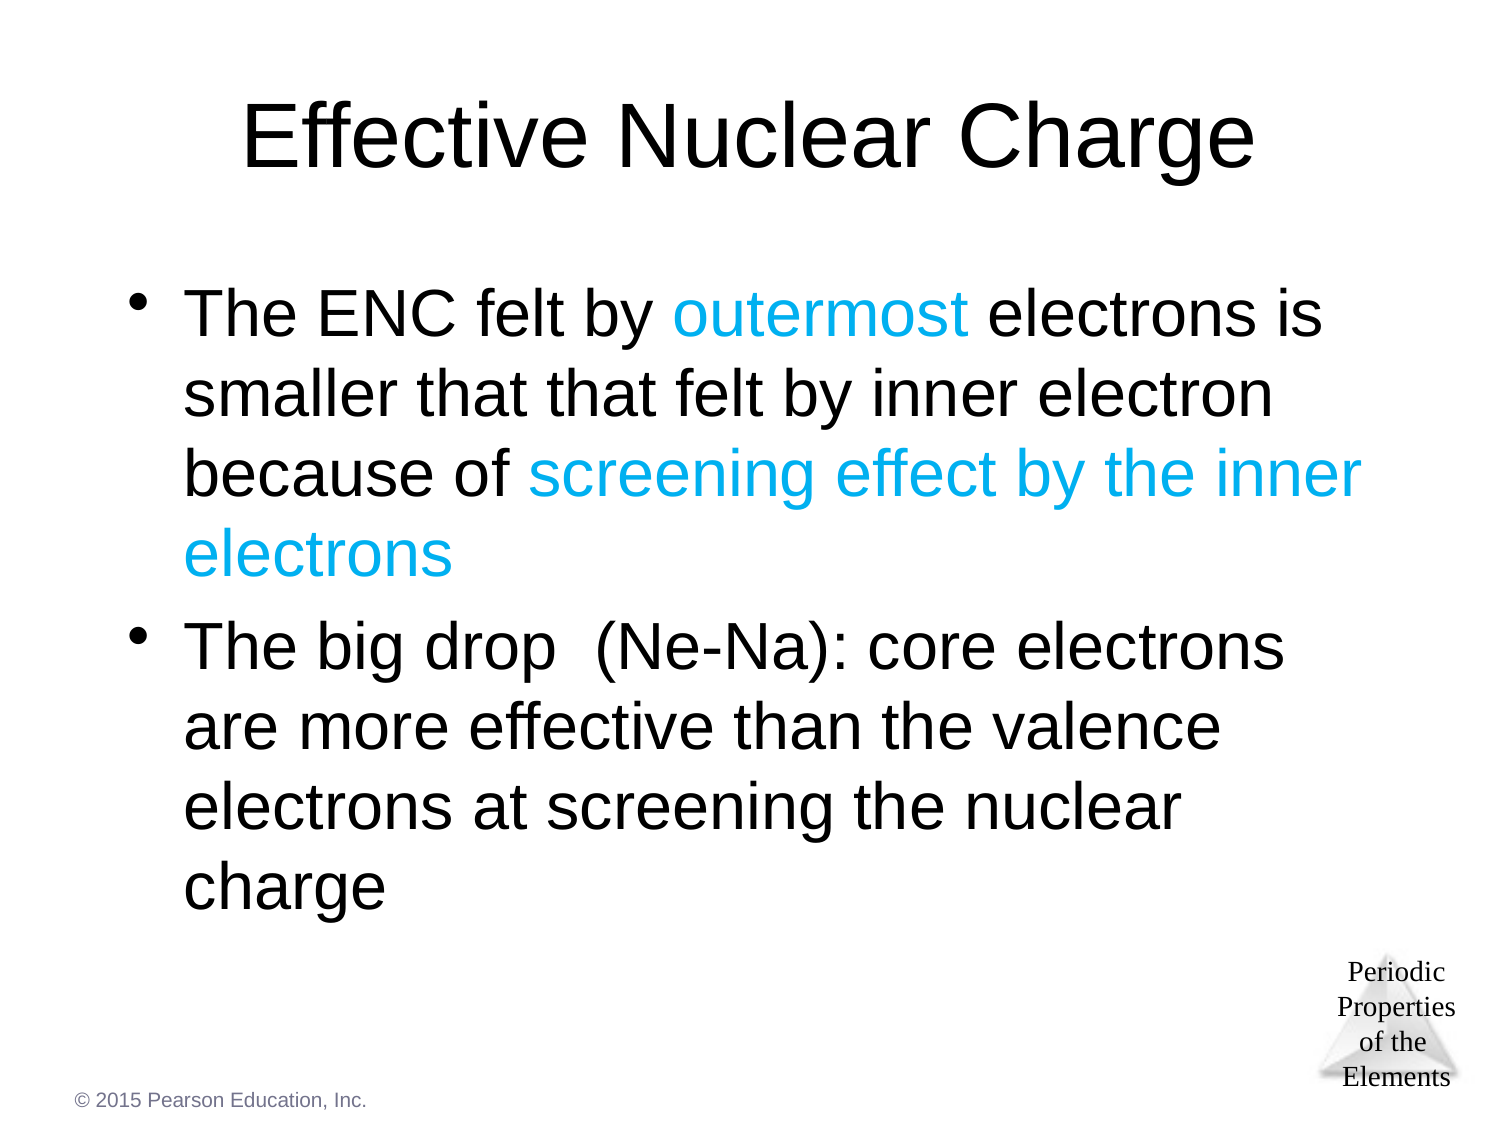

# Effective Nuclear Charge
The ENC felt by outermost electrons is smaller that that felt by inner electron because of screening effect by the inner electrons
The big drop  (Ne-Na): core electrons are more effective than the valence electrons at screening the nuclear charge